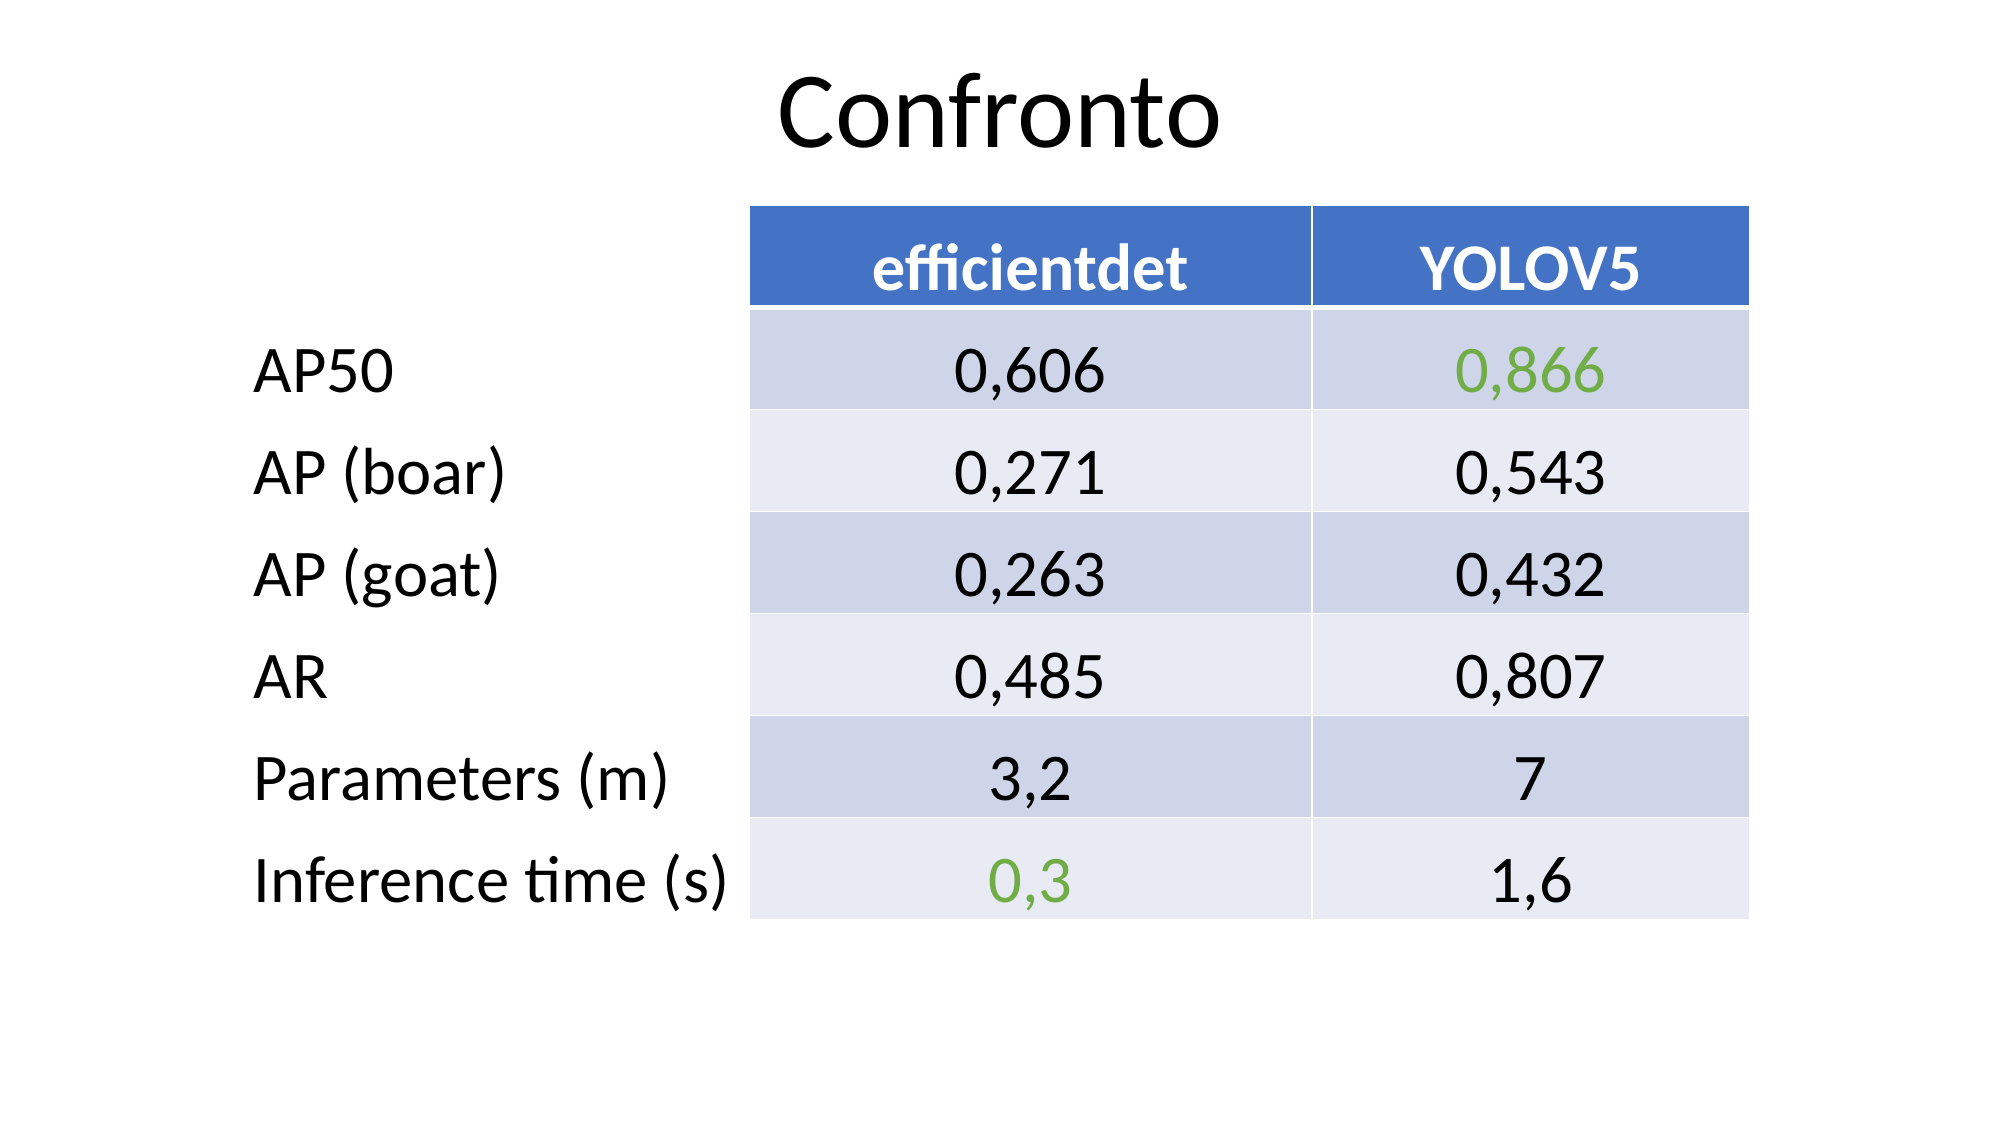

# Confronto
|  | efficientdet | YOLOV5 |
| --- | --- | --- |
| AP50 | 0,606 | 0,866 |
| AP (boar) | 0,271 | 0,543 |
| AP (goat) | 0,263 | 0,432 |
| AR | 0,485 | 0,807 |
| Parameters (m) | 3,2 | 7 |
| Inference time (s) | 0,3 | 1,6 |